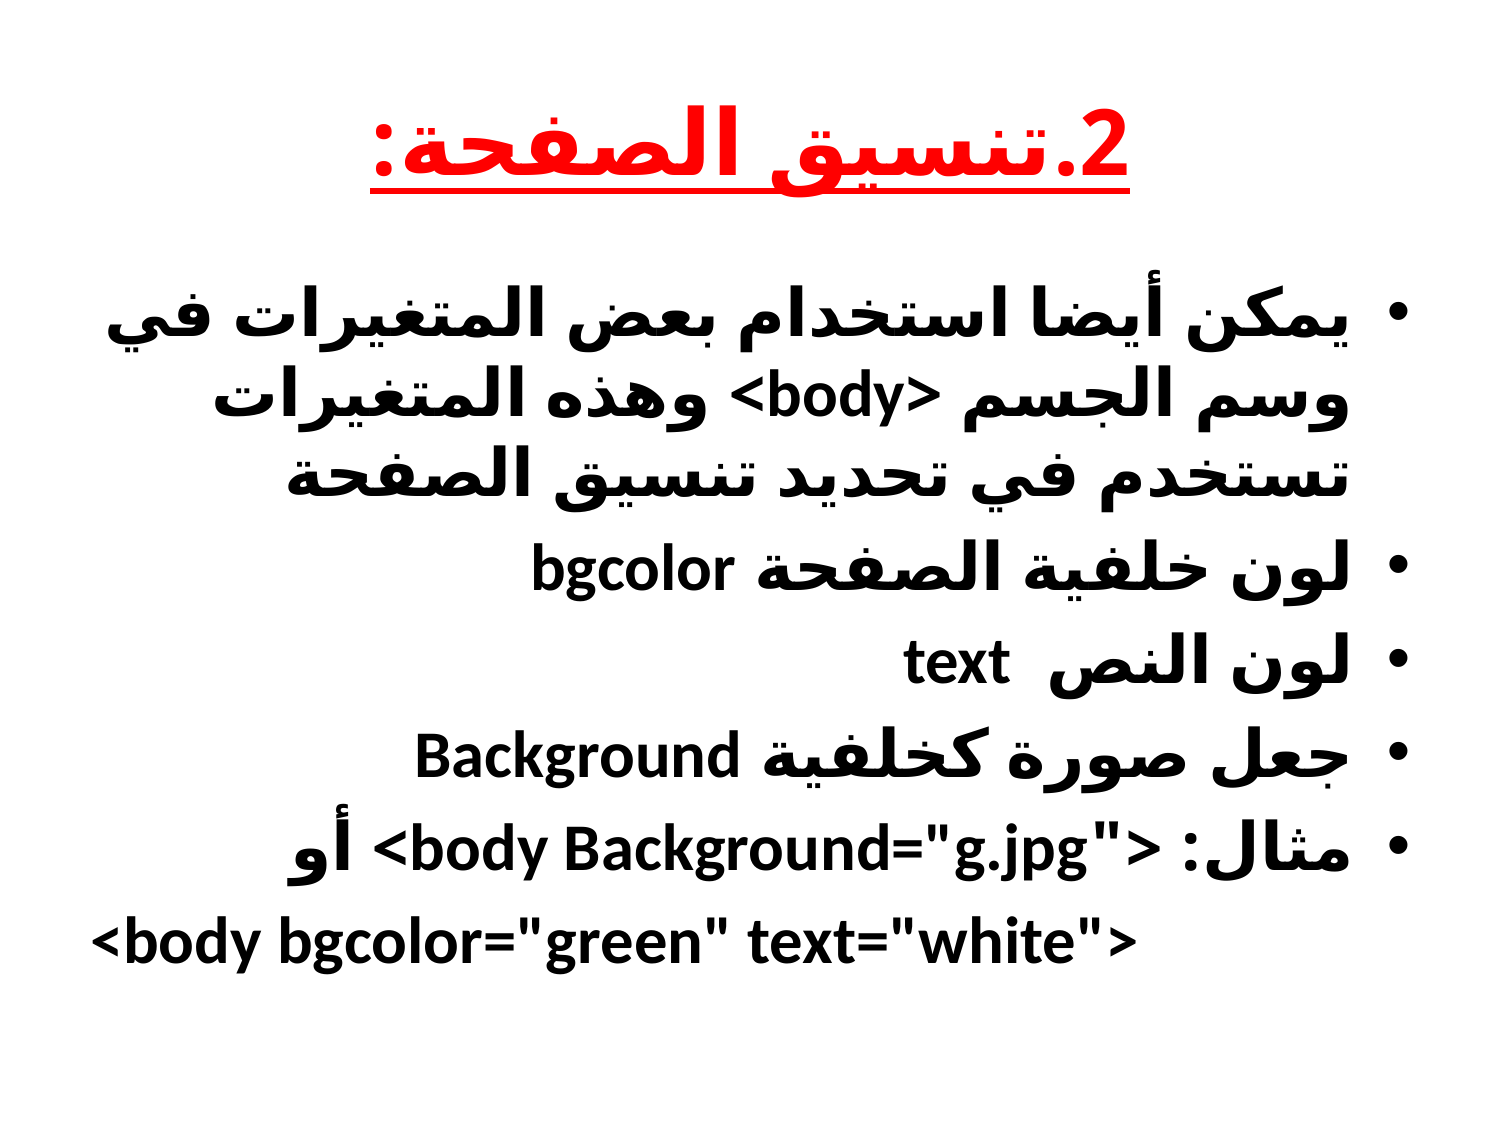

# 2.تنسيق الصفحة:
يمكن أيضا استخدام بعض المتغيرات في وسم الجسم <body> وهذه المتغيرات تستخدم في تحديد تنسيق الصفحة
لون خلفية الصفحة bgcolor
لون النص  text
جعل صورة كخلفية Background
مثال: <"body Background="g.jpg> أو
<body bgcolor="green" text="white">